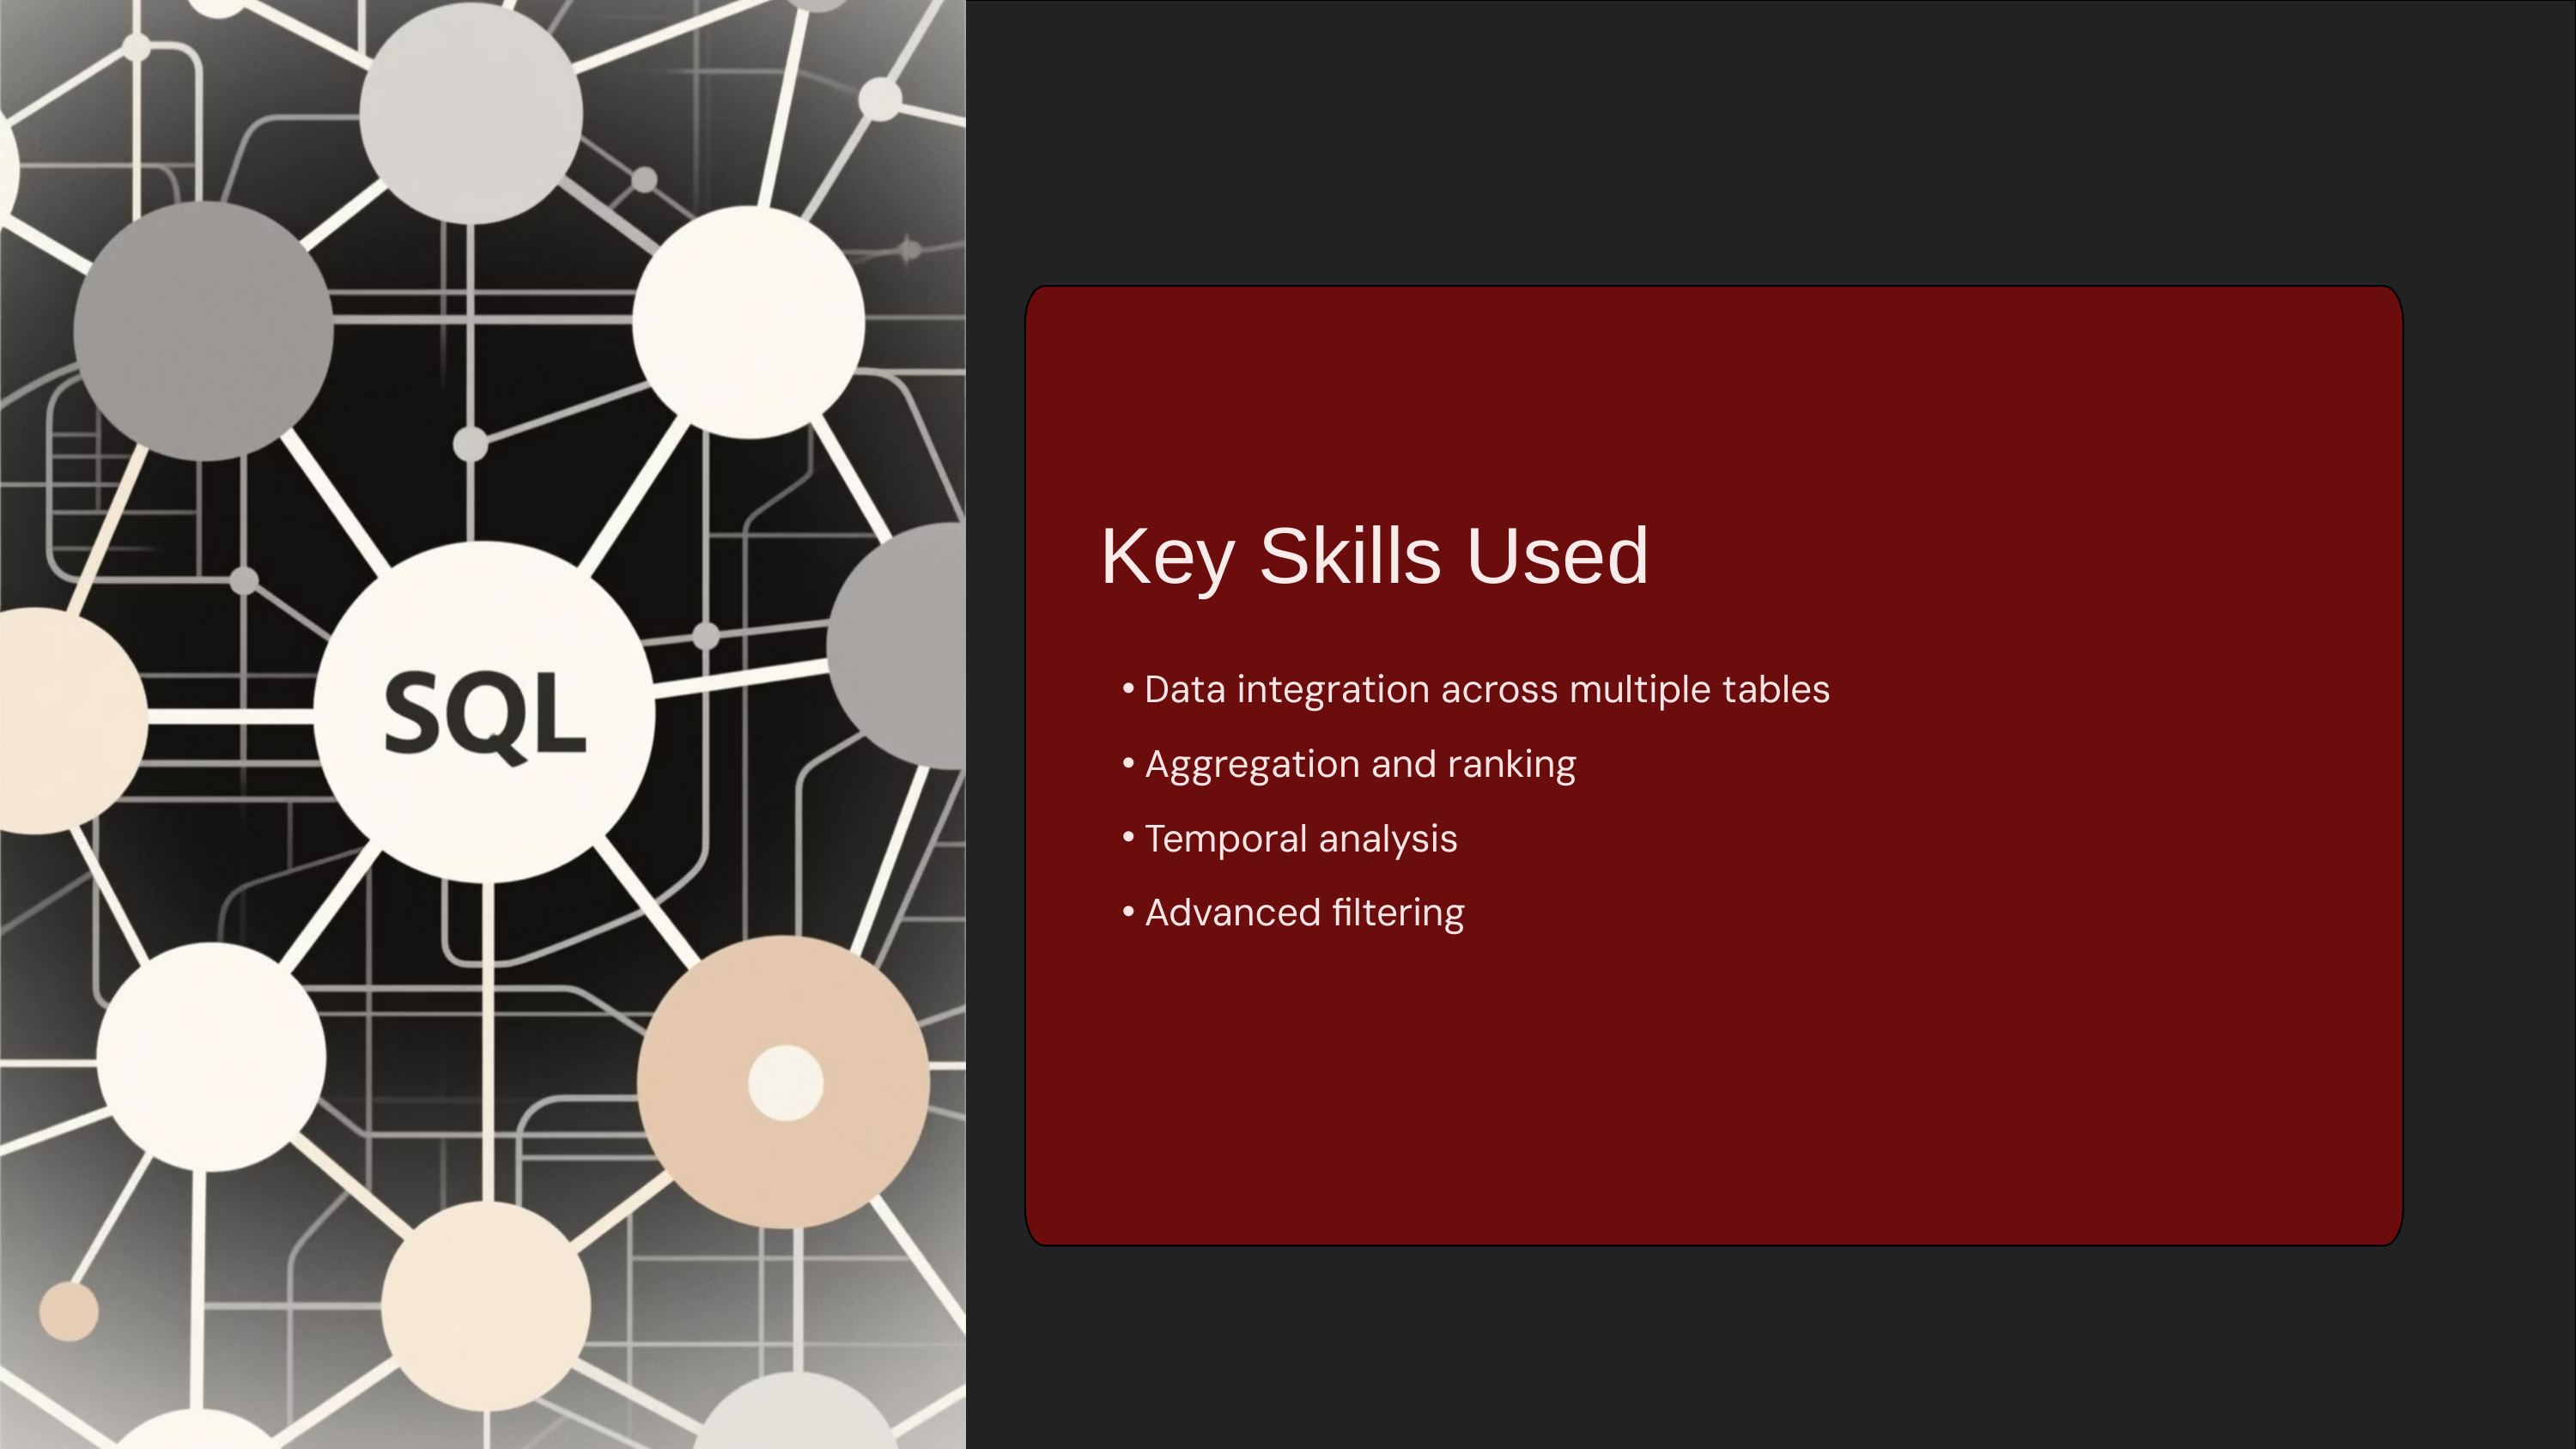

Key Skills Used
Data integration across multiple tables
Aggregation and ranking
Temporal analysis
Advanced filtering